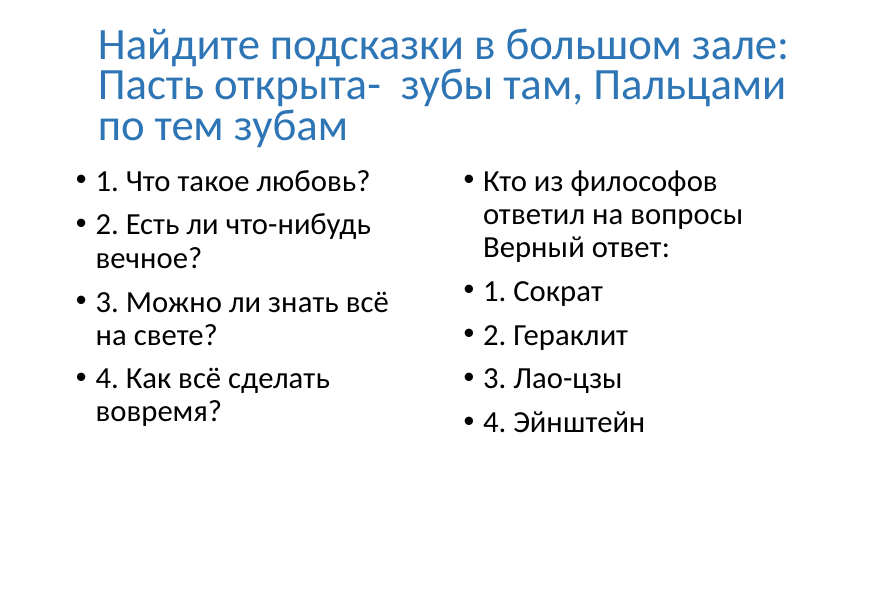

# Найдите подсказки в большом зале: Пасть открыта-  зубы там, Пальцами по тем зубам
1. Что такое любовь?
2. Есть ли что-нибудь вечное?
3. Можно ли знать всё на свете?
4. Как всё сделать вовремя?
Кто из философов ответил на вопросы Верный ответ:
1. Сократ
2. Гераклит
3. Лао-цзы
4. Эйнштейн